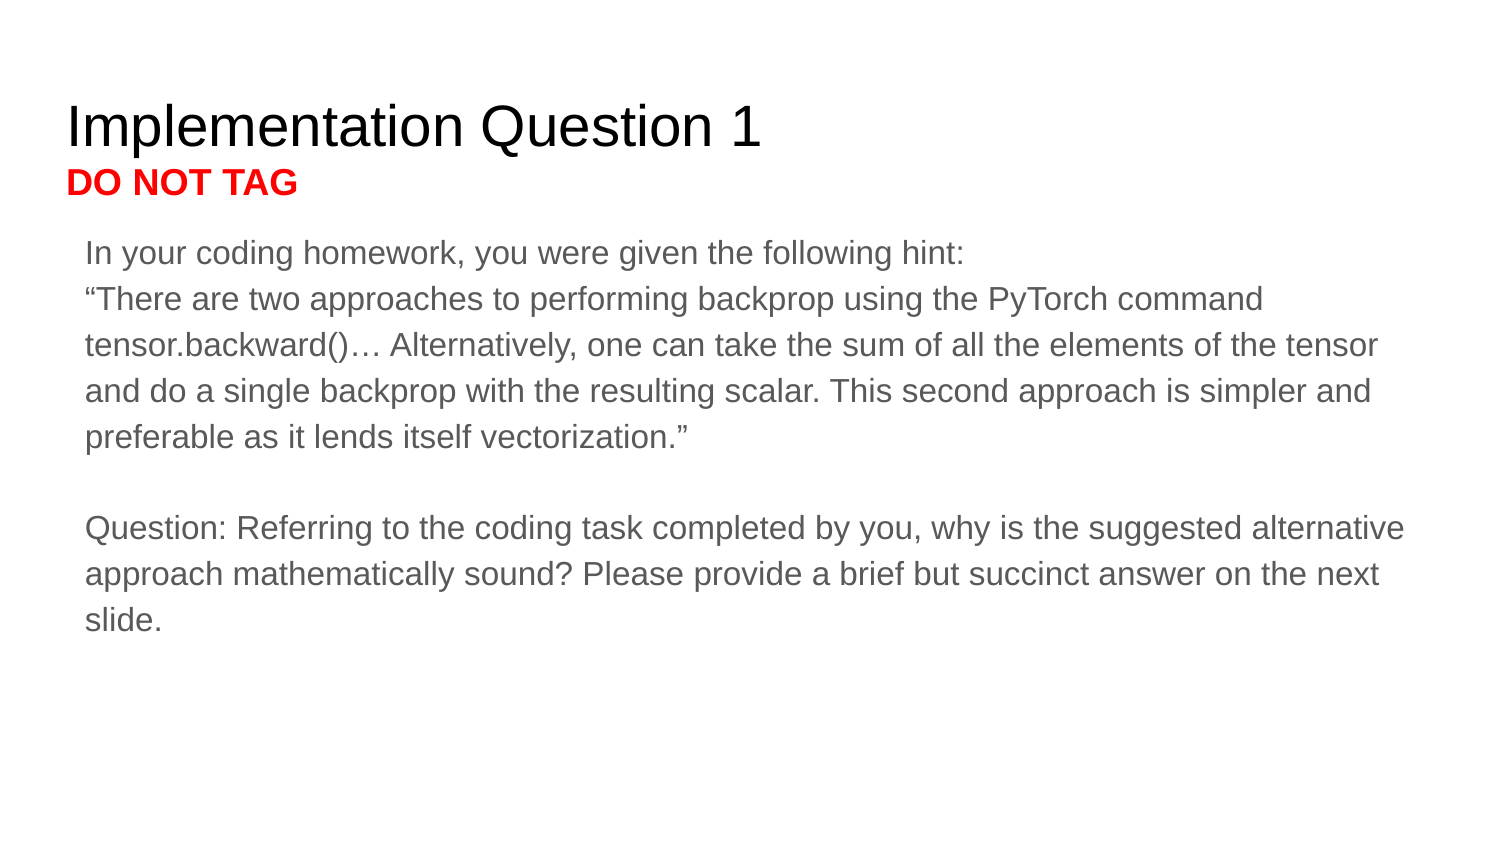

# Implementation Question 1 DO NOT TAG
In your coding homework, you were given the following hint:
“There are two approaches to performing backprop using the PyTorch command tensor.backward()… Alternatively, one can take the sum of all the elements of the tensor and do a single backprop with the resulting scalar. This second approach is simpler and preferable as it lends itself vectorization.”

Question: Referring to the coding task completed by you, why is the suggested alternative approach mathematically sound? Please provide a brief but succinct answer on the next slide.